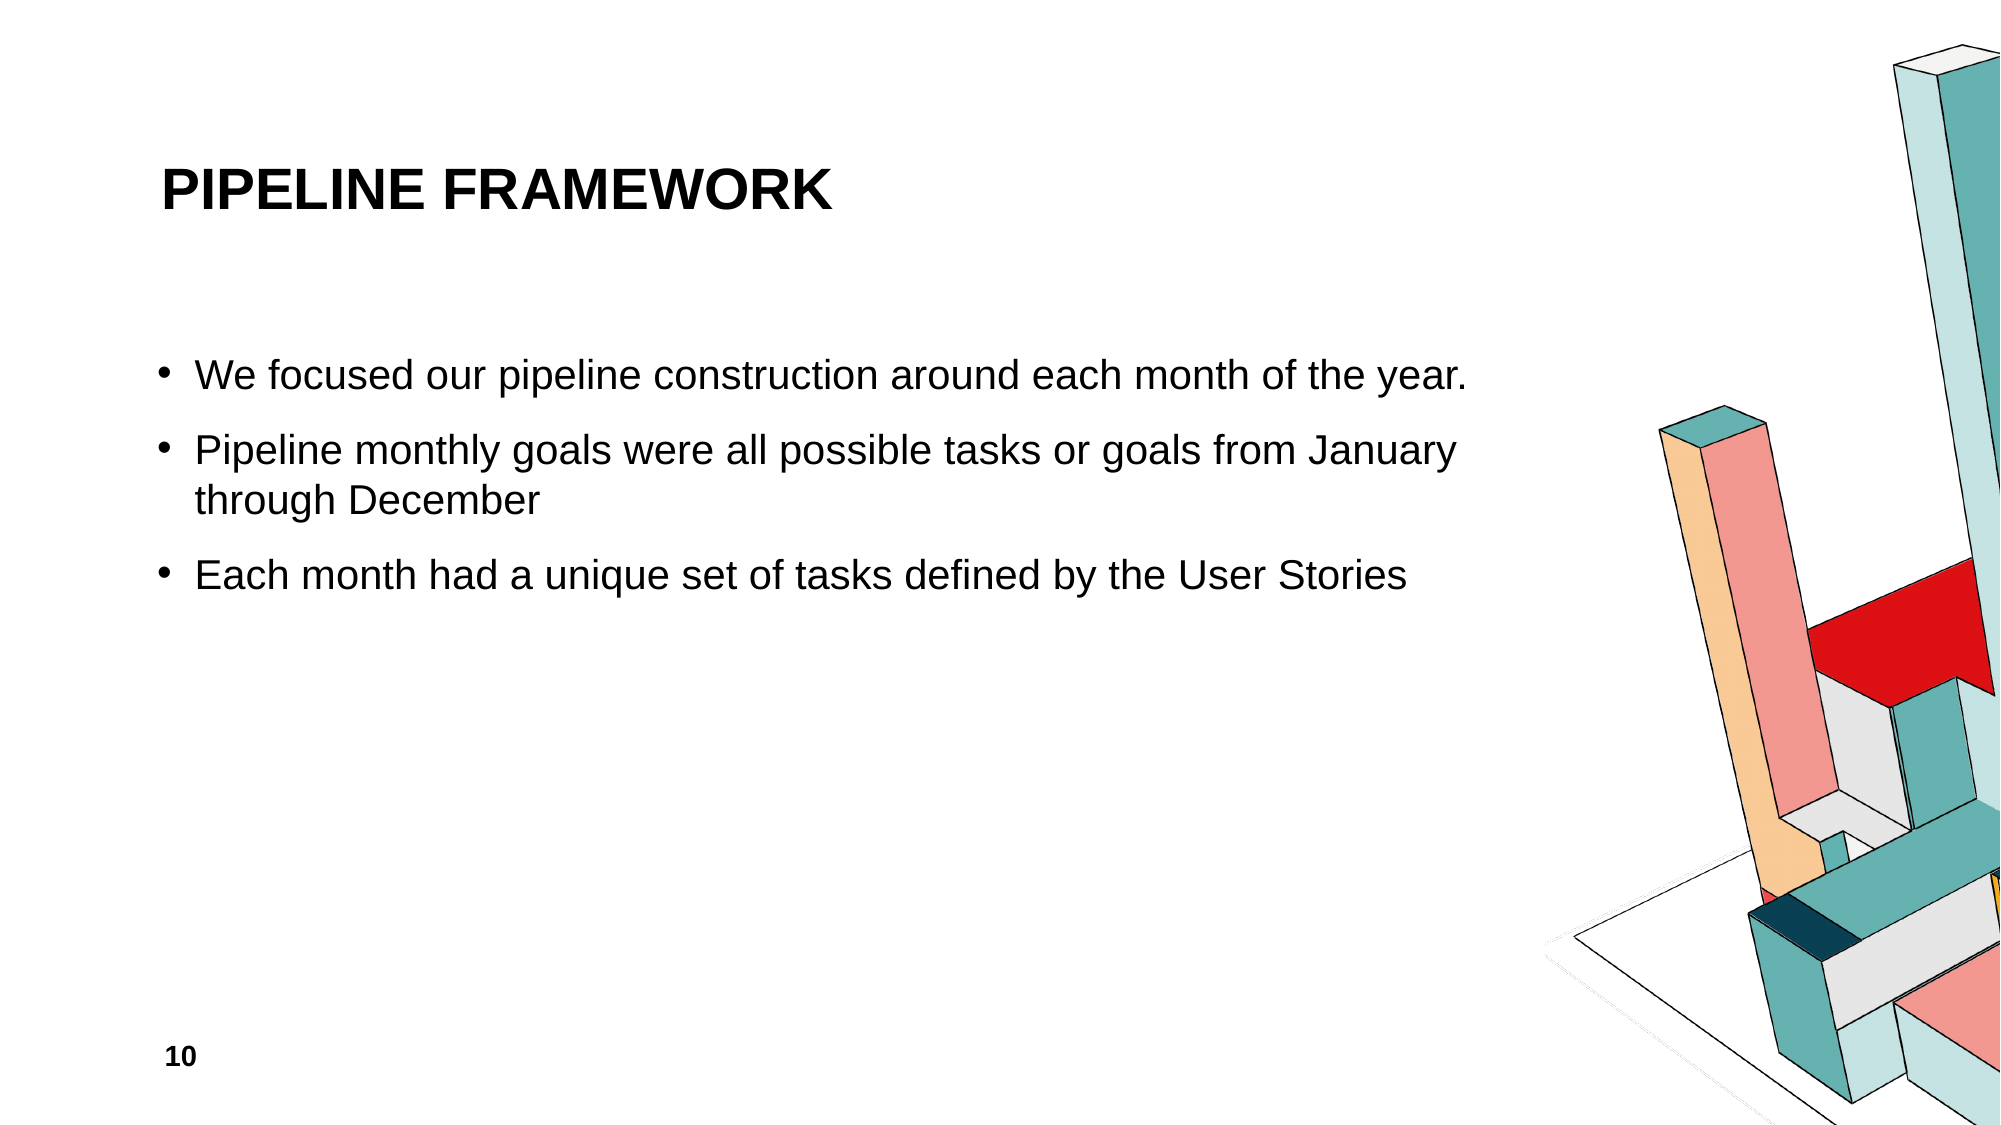

# Pipeline Framework
We focused our pipeline construction around each month of the year.
Pipeline monthly goals were all possible tasks or goals from January through December
Each month had a unique set of tasks defined by the User Stories
10